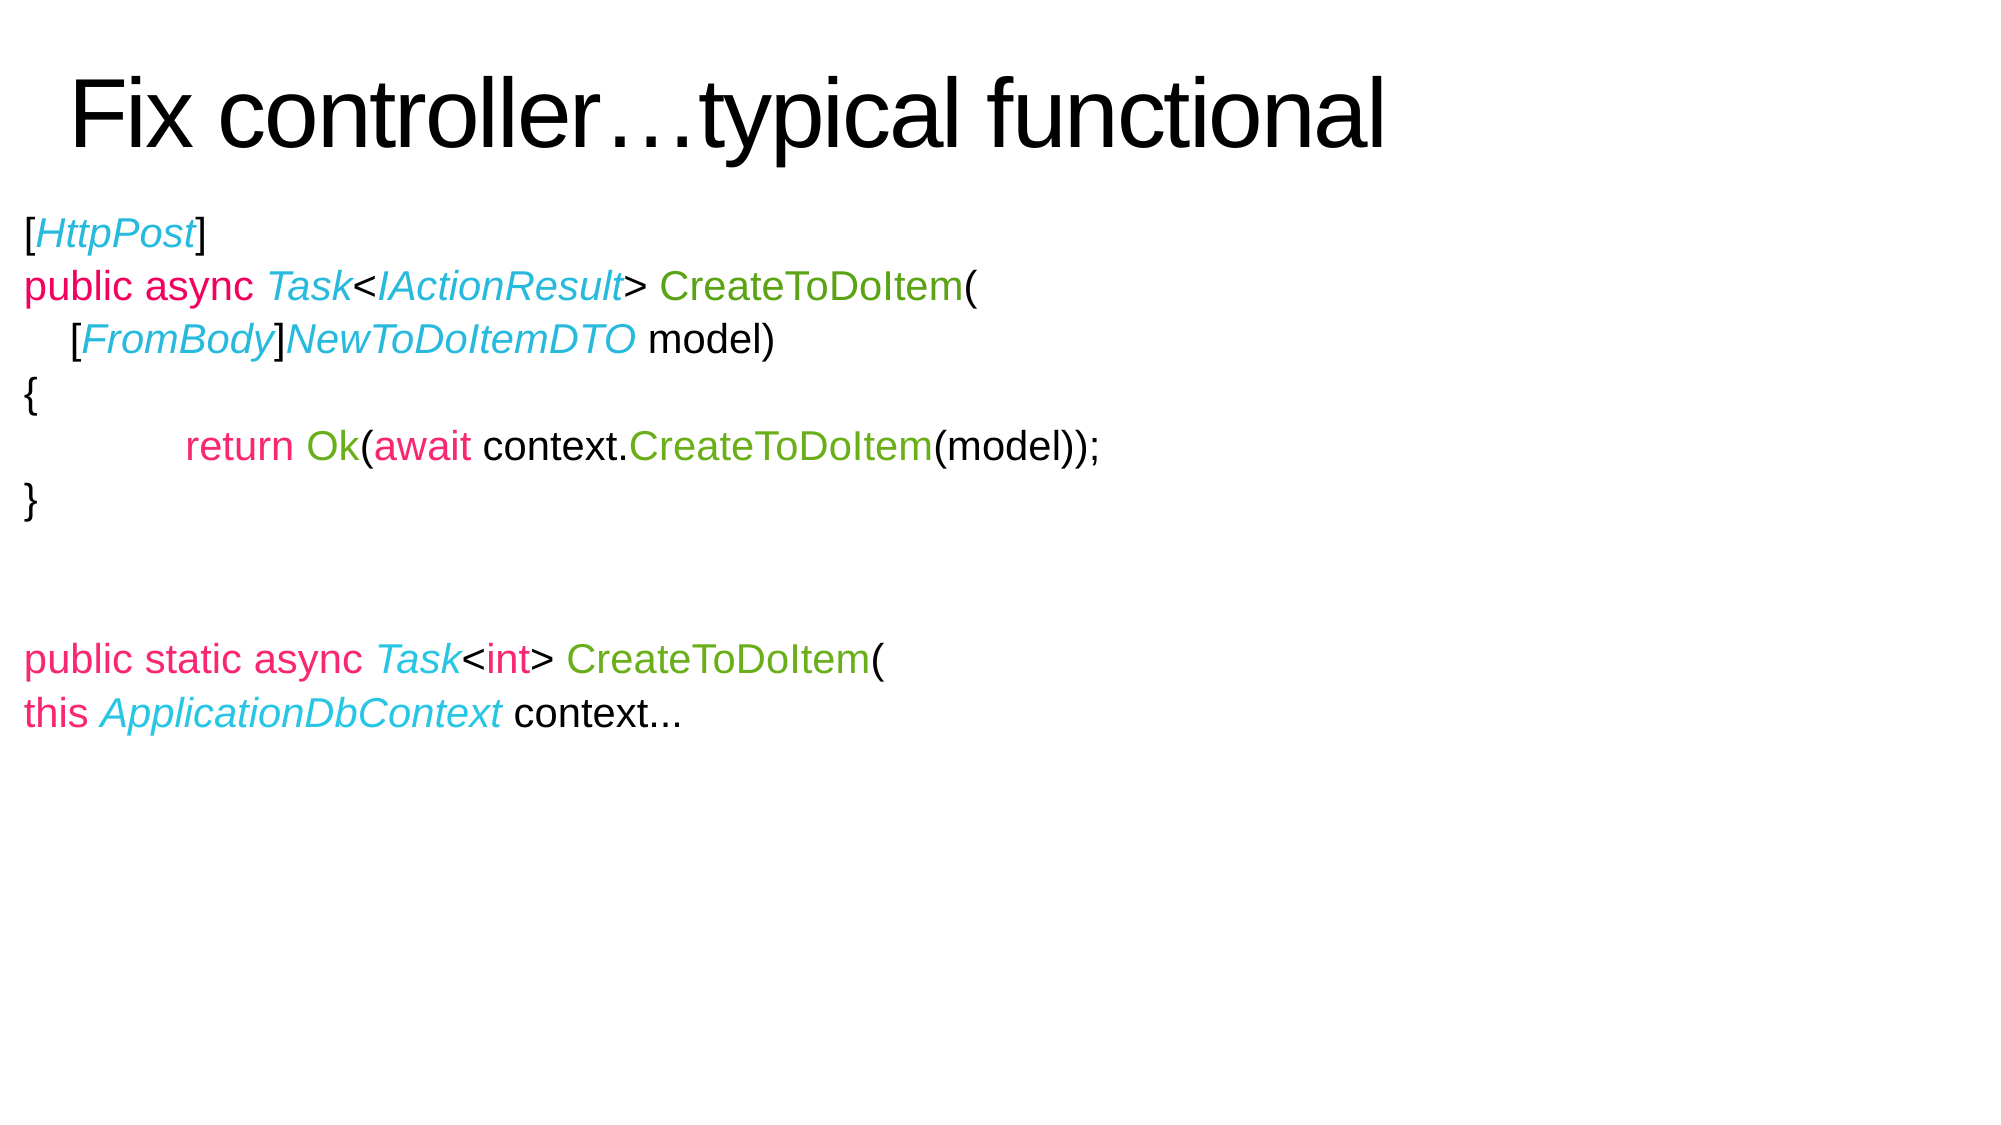

# Fix controller…typical functional
[HttpPost]
public async Task<IActionResult> CreateToDoItem(
    [FromBody]NewToDoItemDTO model)
{
	 return Ok(await context.CreateToDoItem(model));
}

public static async Task<int> CreateToDoItem(
this ApplicationDbContext context...